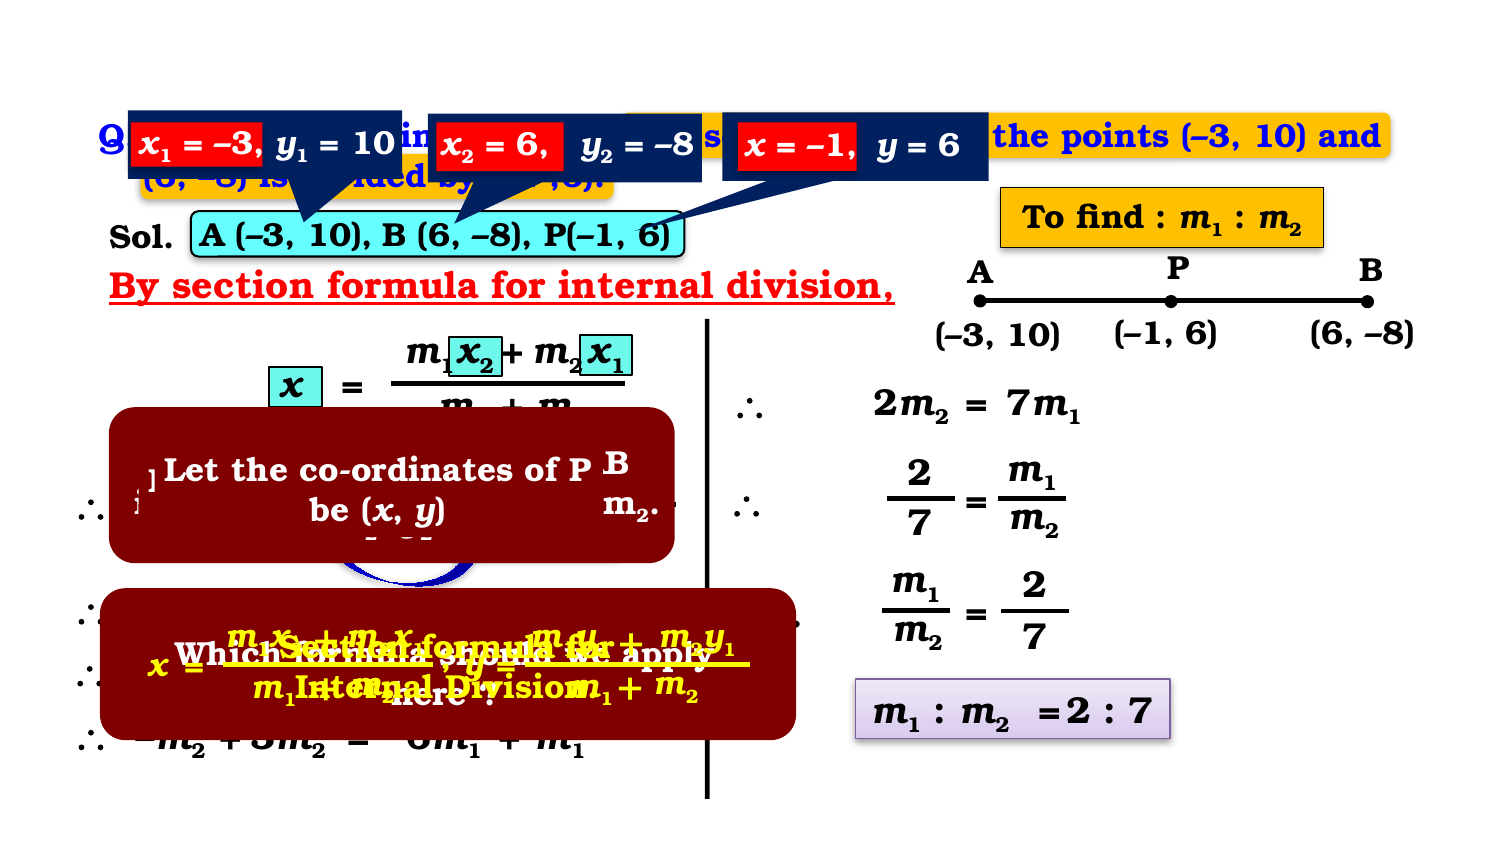

Q. Find the ratio in which the line segment joining the points (–3, 10) and
    (6, –8) is divided by (–1 ,6).

x1 = –3,
y1 = 10

x2 = 6,
y2 = –8
x = –1,
y = 6

To find : m1 : m2
A (–3, 10),
B (6, –8), P(–1, 6)
Sol.

P
B
A

(–1, 6)
(6, –8)
(–3, 10)
By section formula for internal division,

m1
x2
+
m2
x1

x   =

2m2
=
7m1
∴
m1 + m2

Let, P (–1,6) divides seg AB internally in the ratio m1 : m2.
m1
Let the co-ordinates of A be (x1, y1)

2
Let the co-ordinates of P be (x, y)

(–3)
m1
(6)
+
m2
Let the co-ordinates of B be (x2, y2)

=
∴
∴
–1
=
m2
7
m1 + m2

m1
2
∴
–(m1 + m2)
=
6m1
–
3m2
=
i.e.

m2
7
m1x2
m2x1
+
,
m2
+
x
=
m1
m1y2
m2y1
+
m2
+
y
=
m1
Section formula for Internal Division.
Which formula should we apply here ?
∴
–m1
–
m2
=
6m1
–
3m2
∴
m1 : m2
=
2 : 7

∴
–m2
+
3m2
=
6m1
+
m1